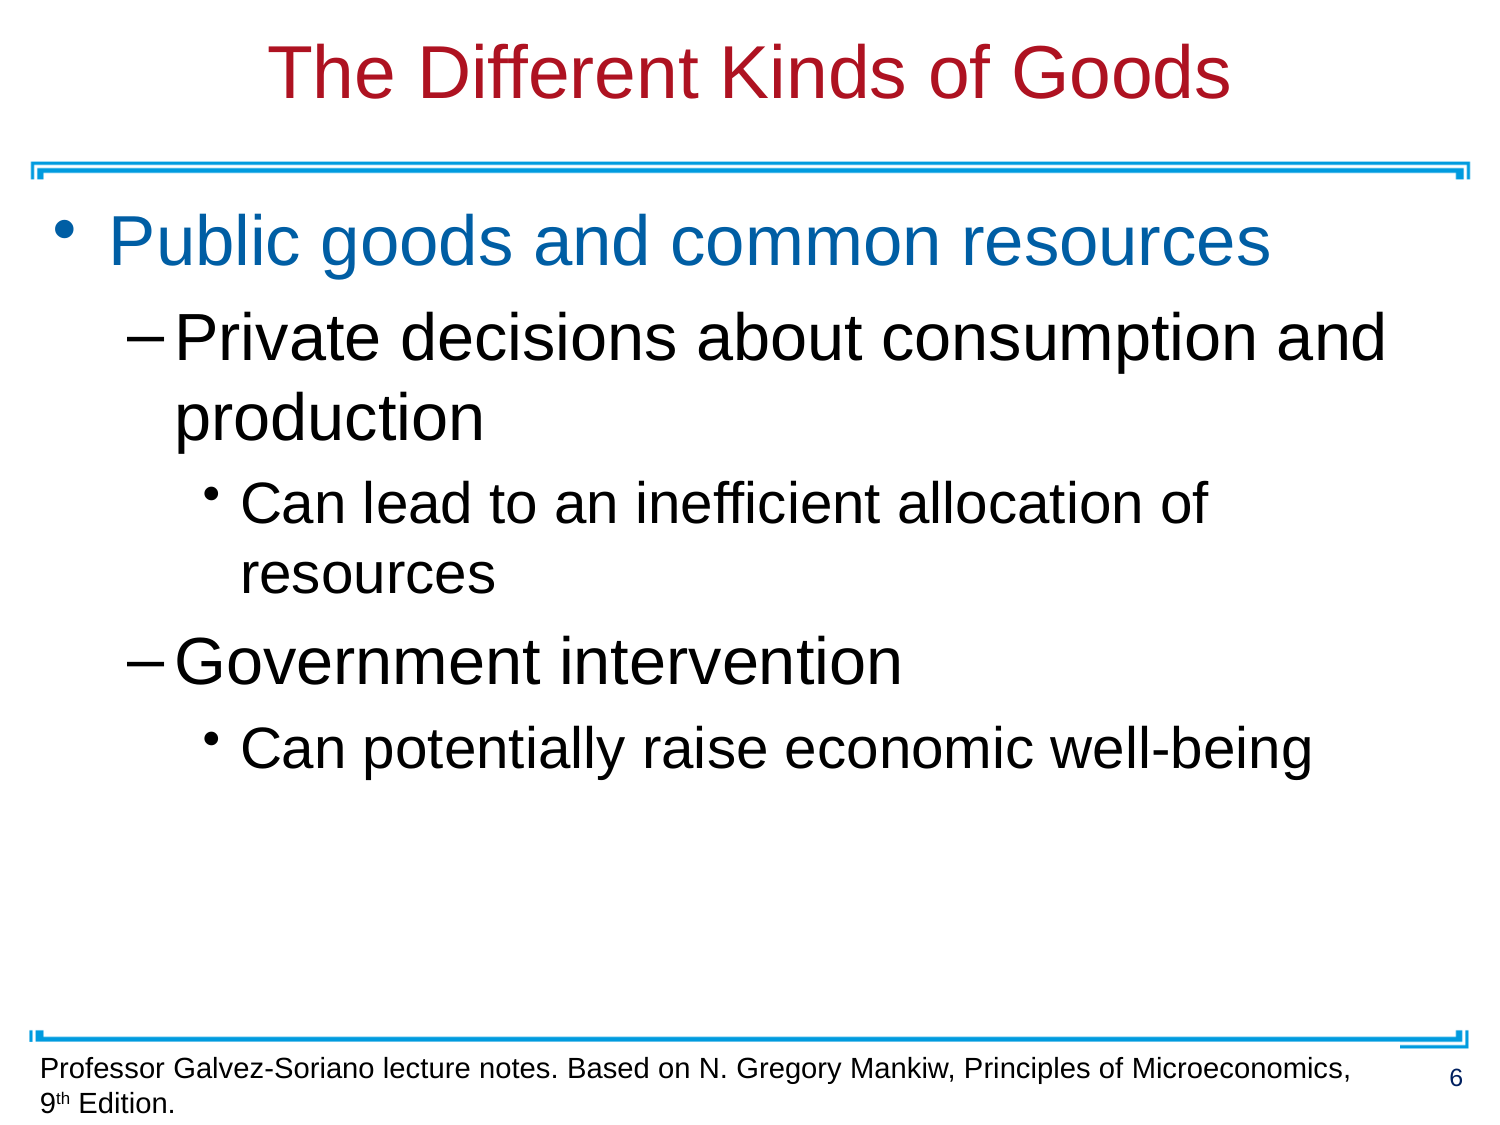

# The Different Kinds of Goods
Public goods and common resources
Private decisions about consumption and production
Can lead to an inefficient allocation of resources
Government intervention
Can potentially raise economic well-being
Professor Galvez-Soriano lecture notes. Based on N. Gregory Mankiw, Principles of Microeconomics, 9th Edition.
6